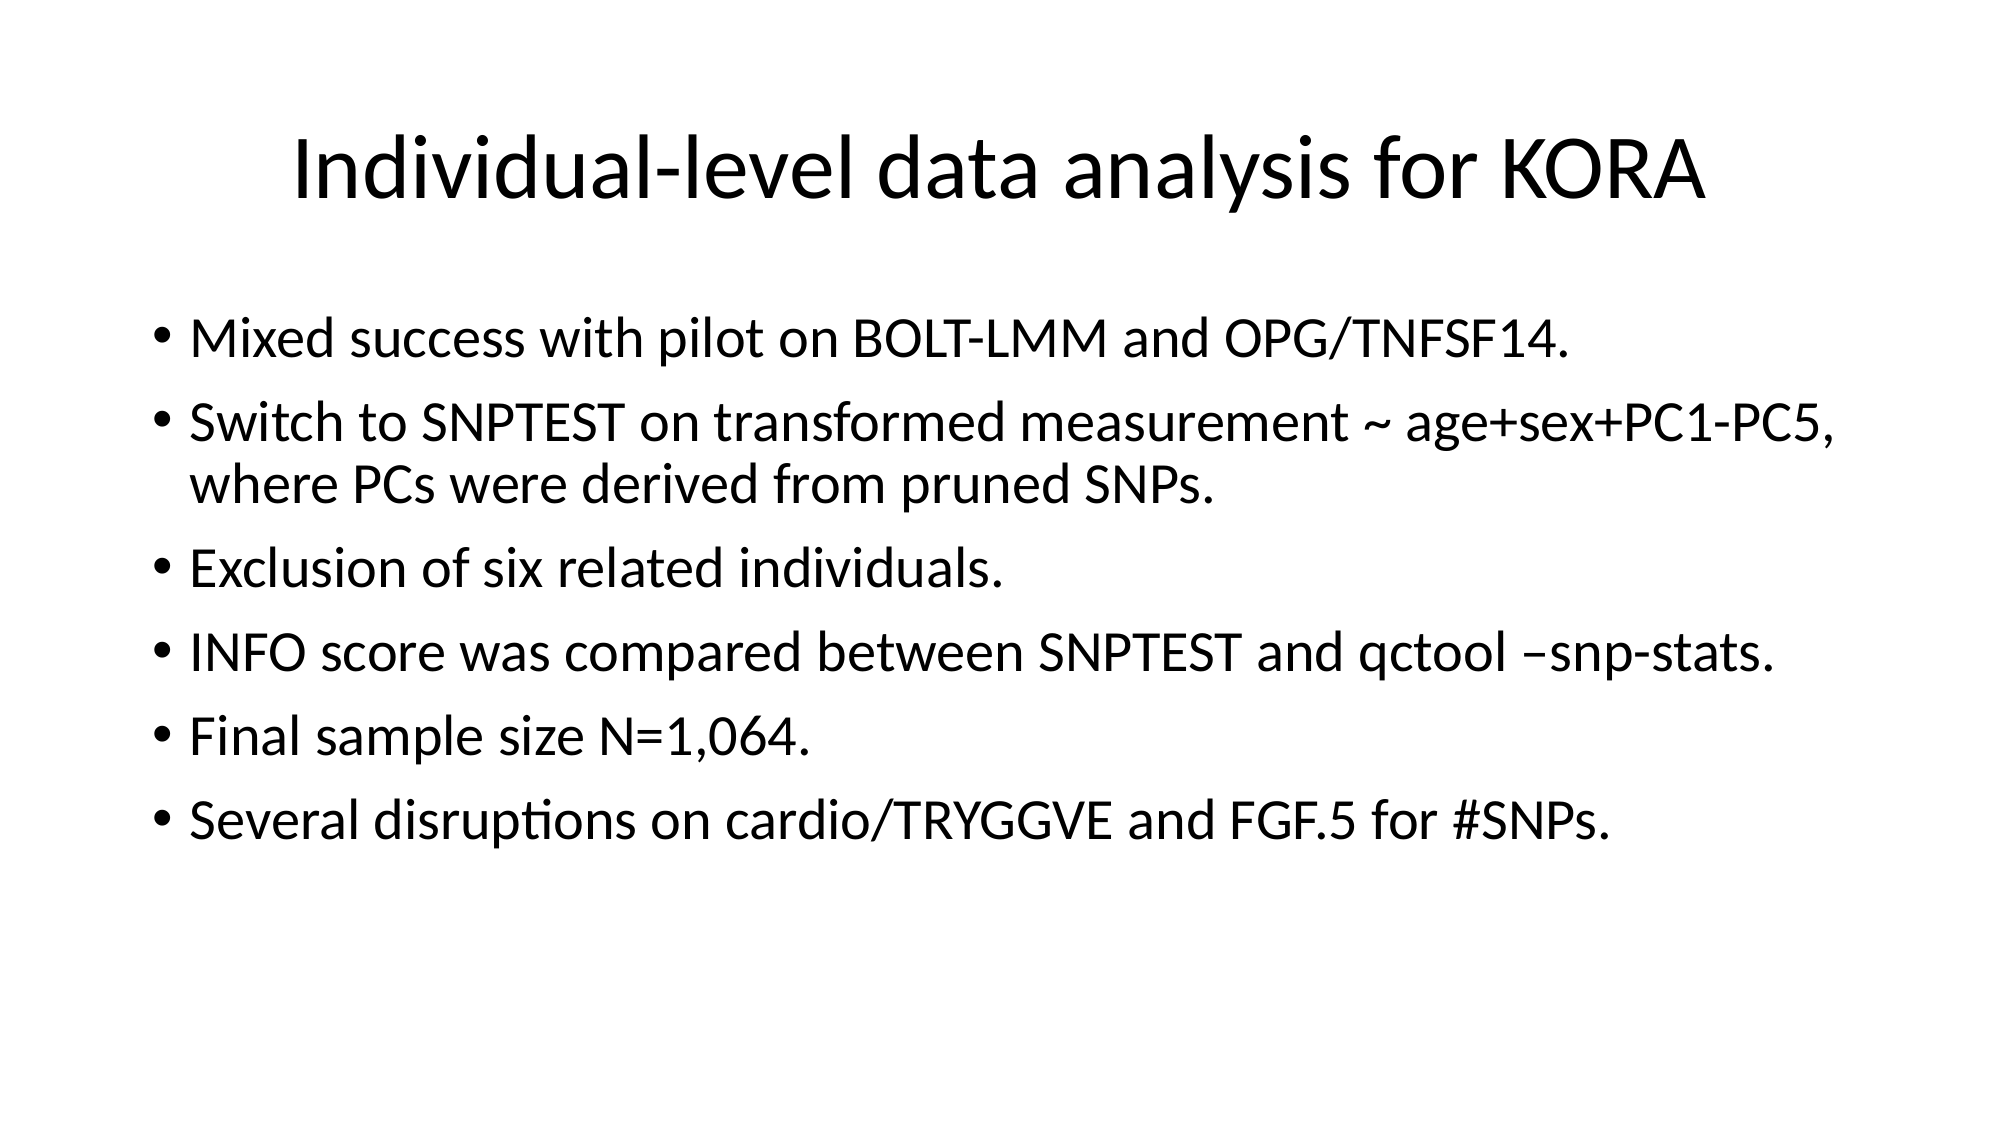

# Individual-level data analysis for KORA
Mixed success with pilot on BOLT-LMM and OPG/TNFSF14.
Switch to SNPTEST on transformed measurement ~ age+sex+PC1-PC5, where PCs were derived from pruned SNPs.
Exclusion of six related individuals.
INFO score was compared between SNPTEST and qctool –snp-stats.
Final sample size N=1,064.
Several disruptions on cardio/TRYGGVE and FGF.5 for #SNPs.